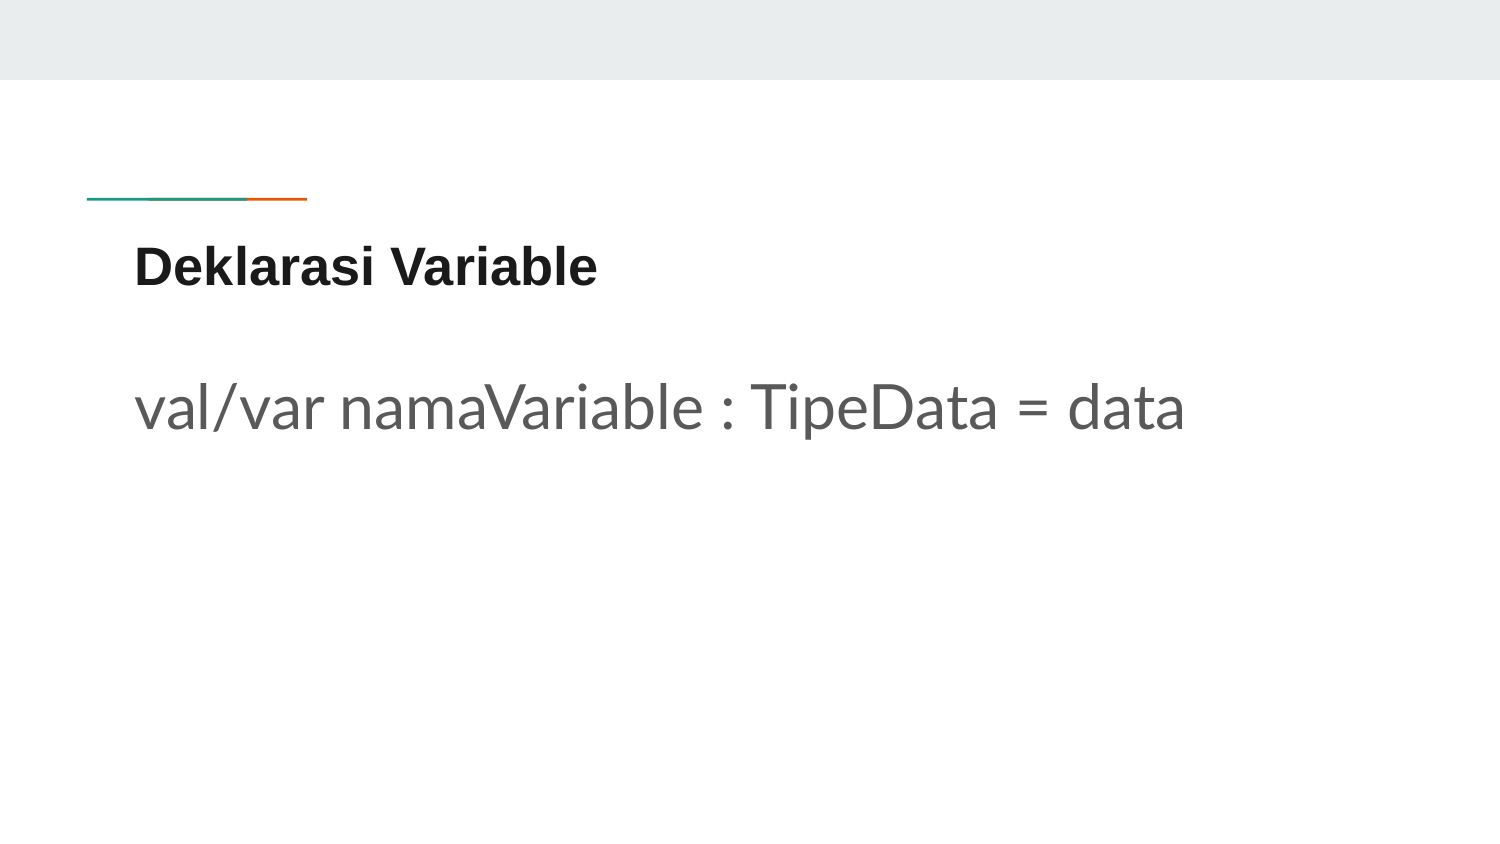

# Deklarasi Variable
val/var namaVariable : TipeData = data